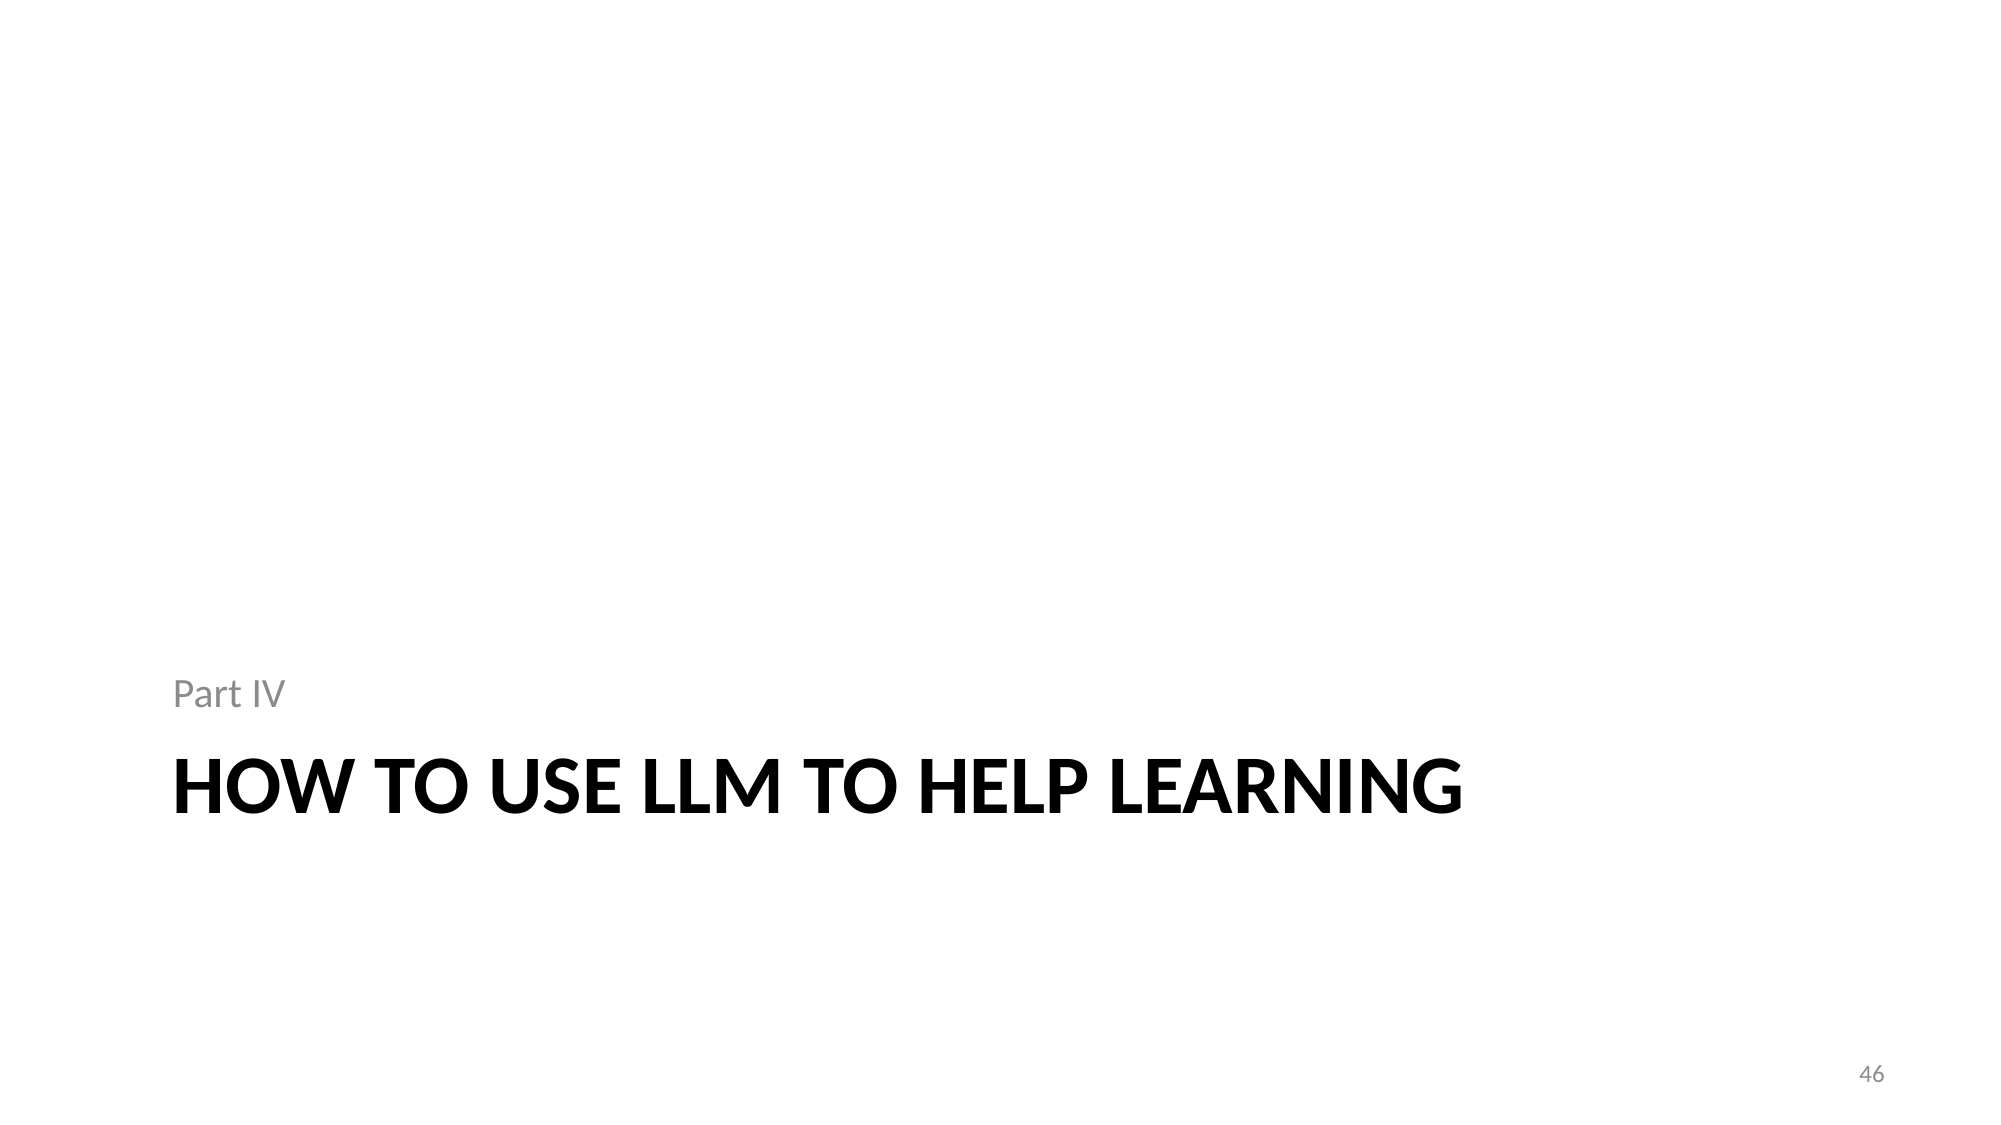

Part IV
# How to use LLM to Help Learning
46